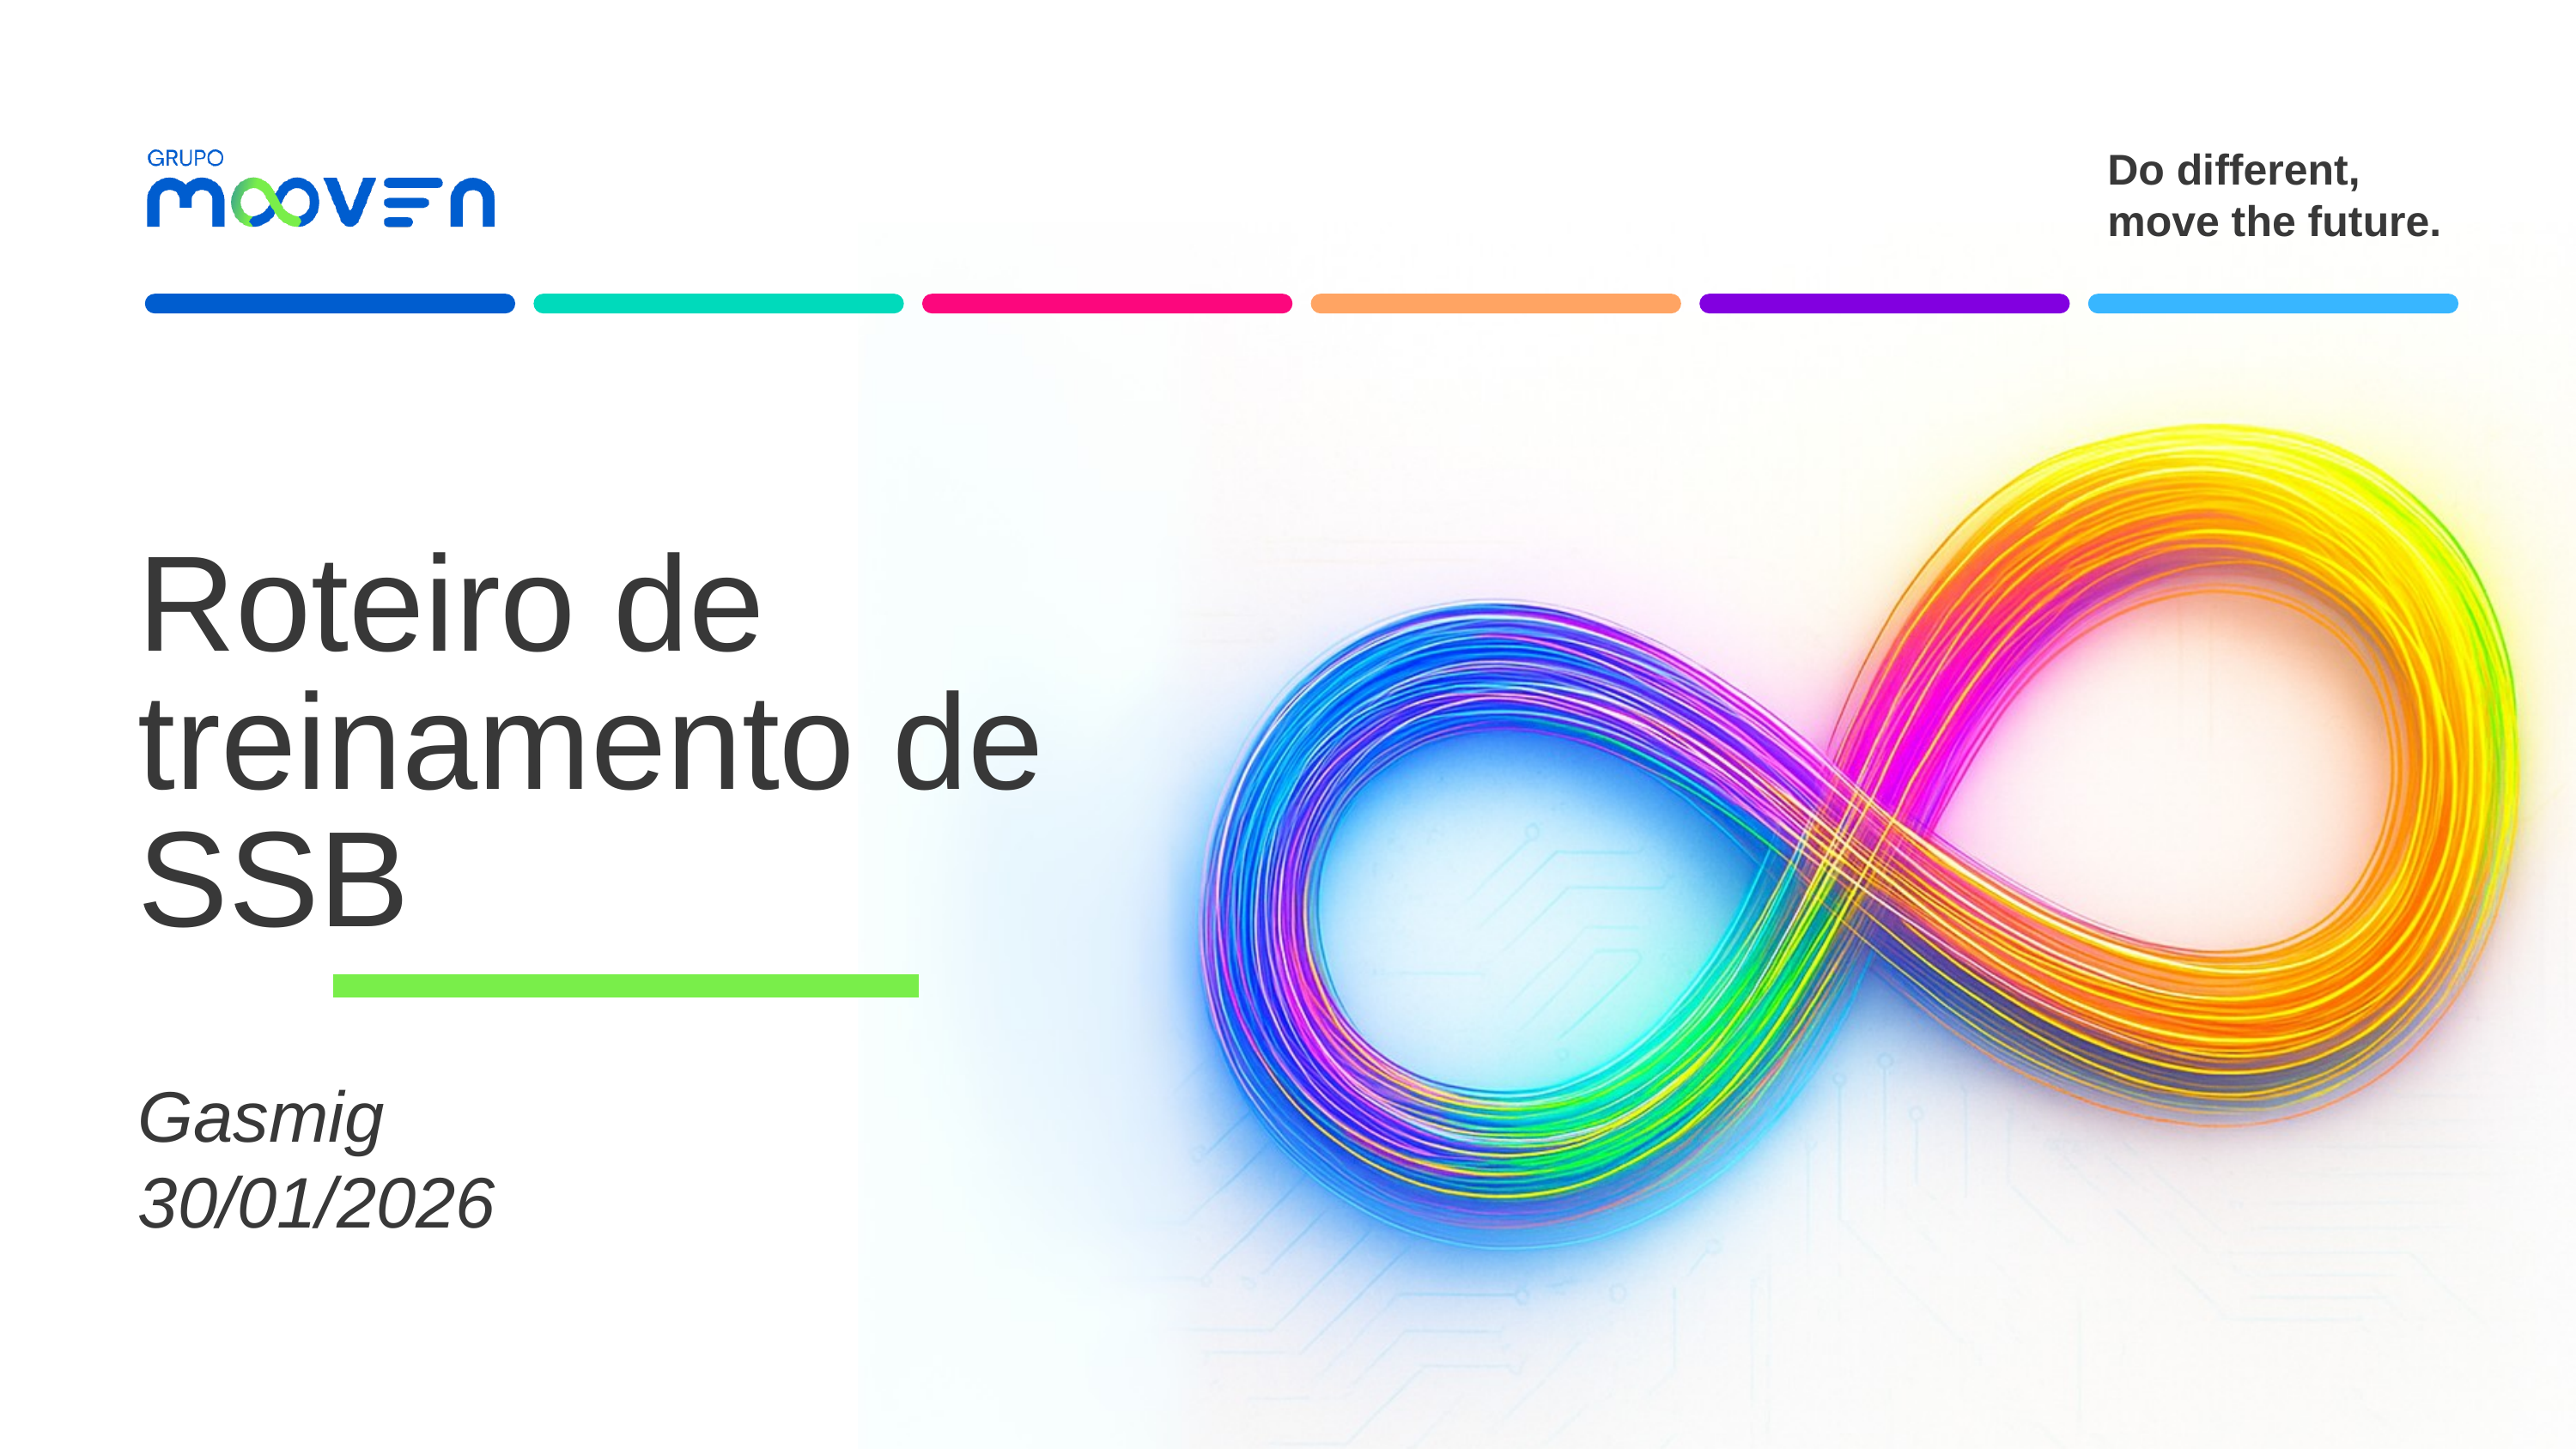

Do different,
move the future.

Roteiro de treinamento de SSB

Gasmig
30/01/2026